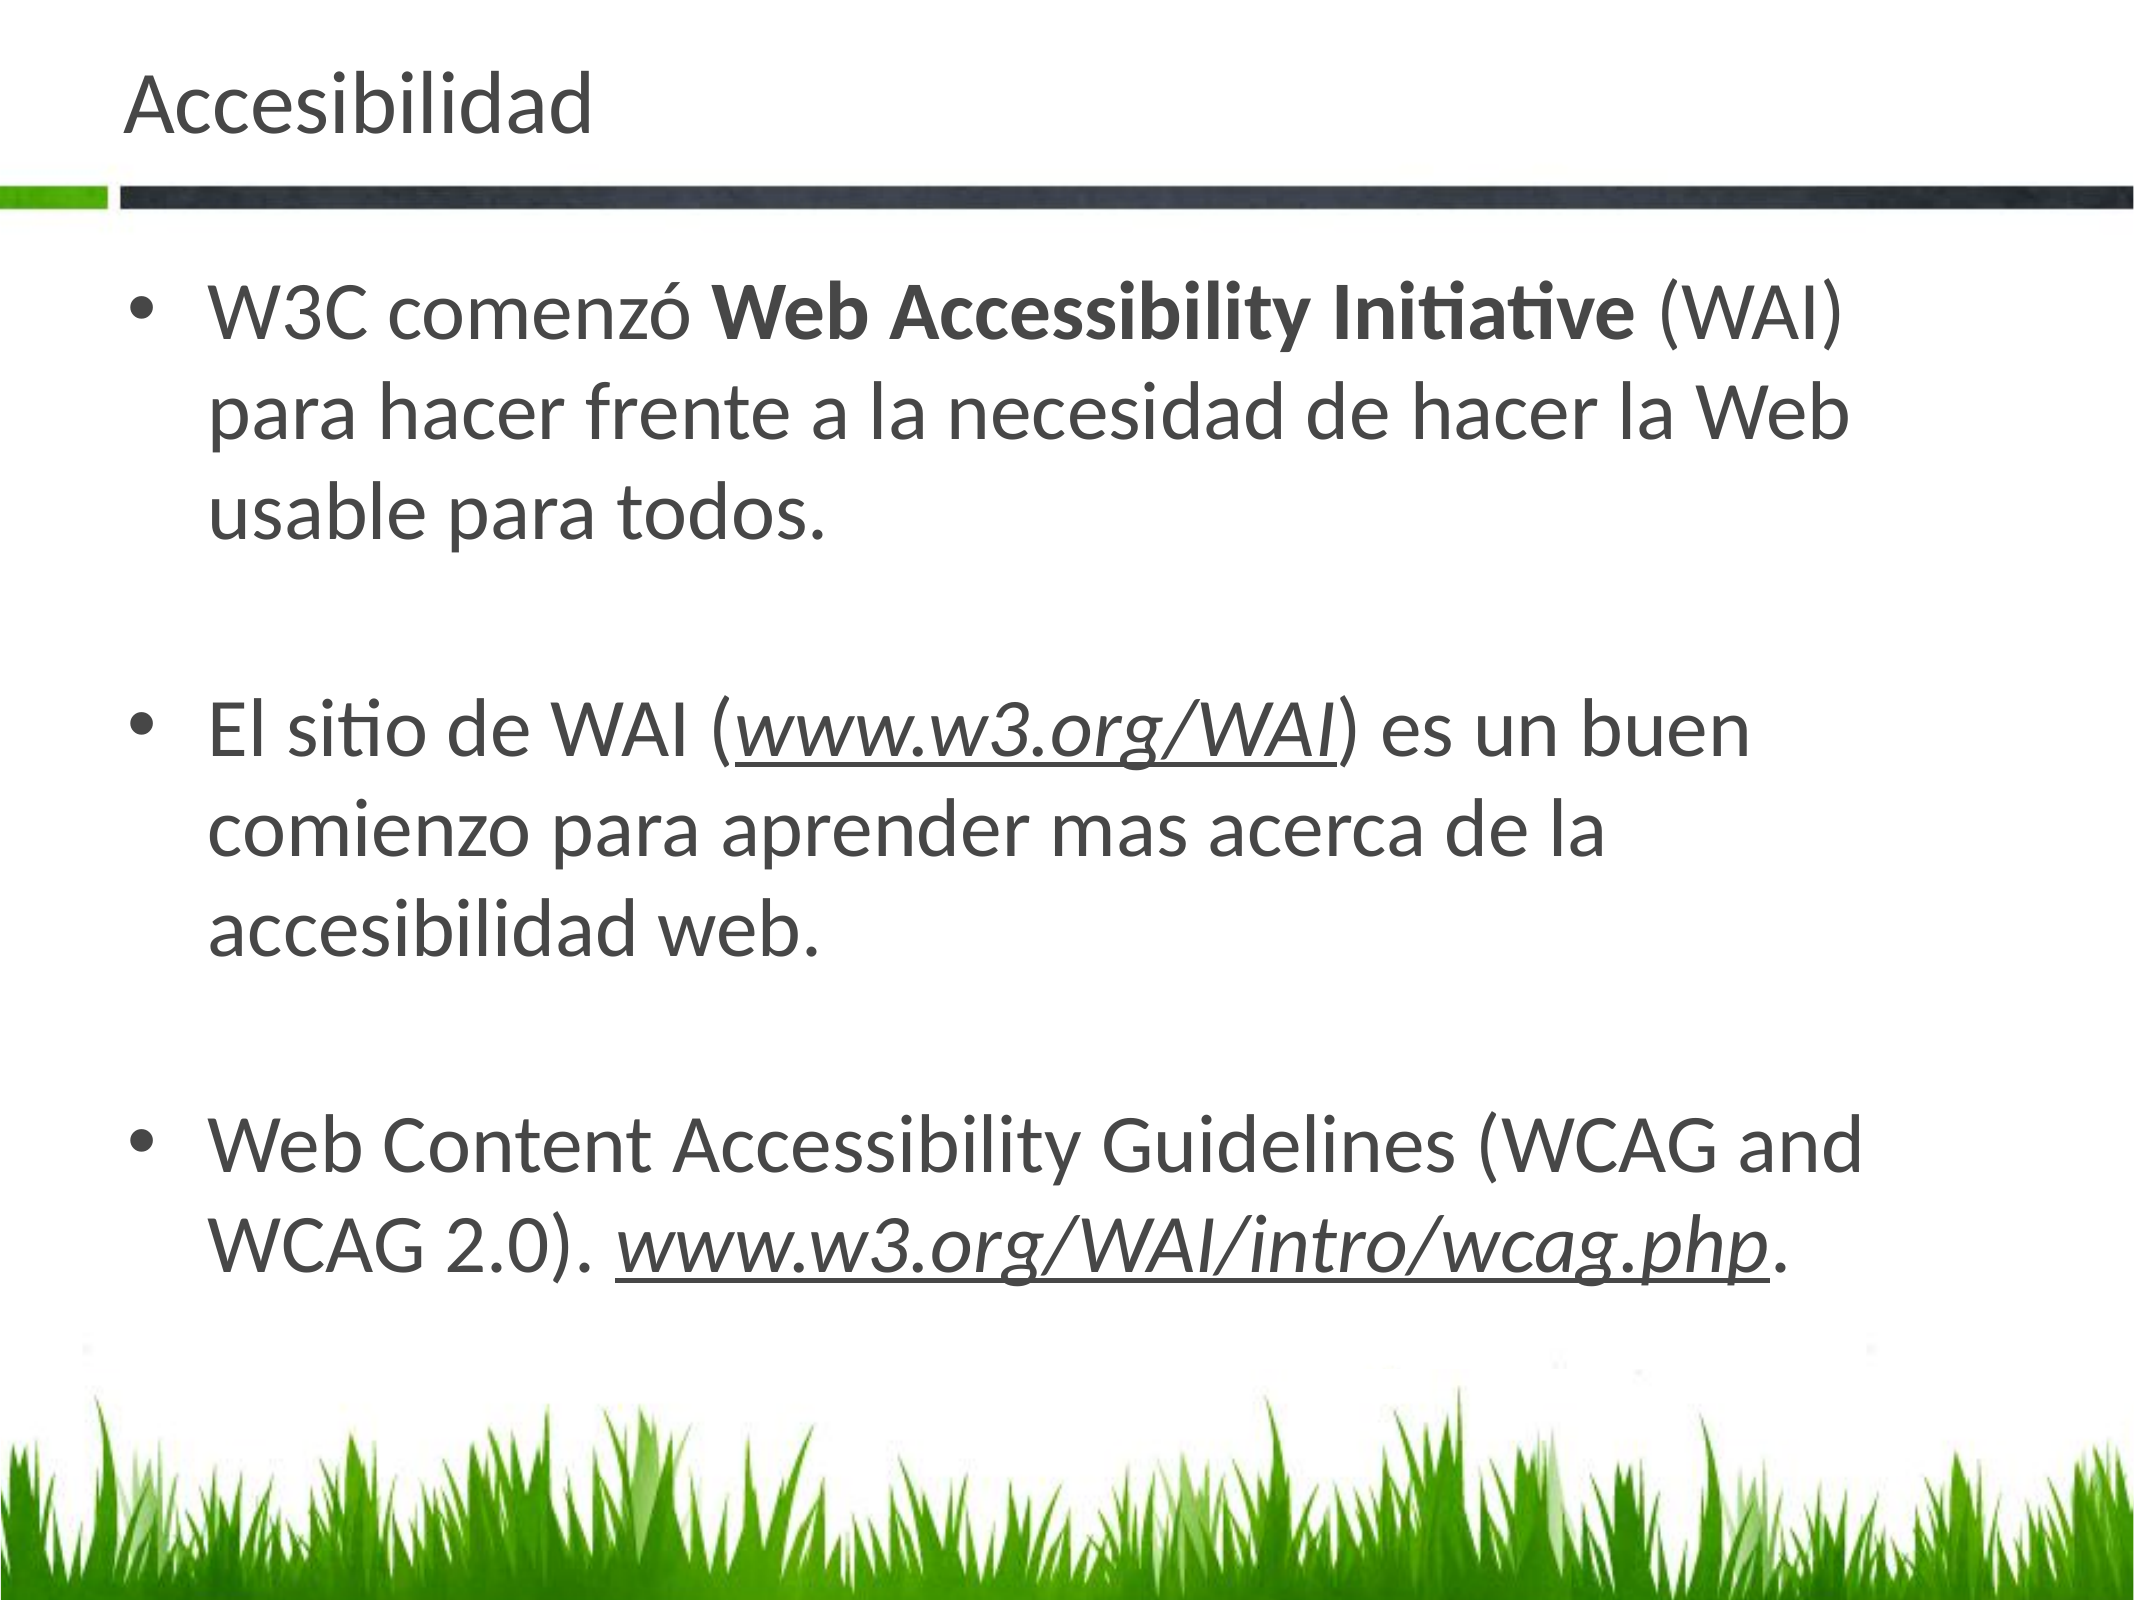

# Accesibilidad
W3C comenzó Web Accessibility Initiative (WAI) para hacer frente a la necesidad de hacer la Web usable para todos.
El sitio de WAI (www.w3.org/WAI) es un buen comienzo para aprender mas acerca de la accesibilidad web.
Web Content Accessibility Guidelines (WCAG and WCAG 2.0). www.w3.org/WAI/intro/wcag.php.